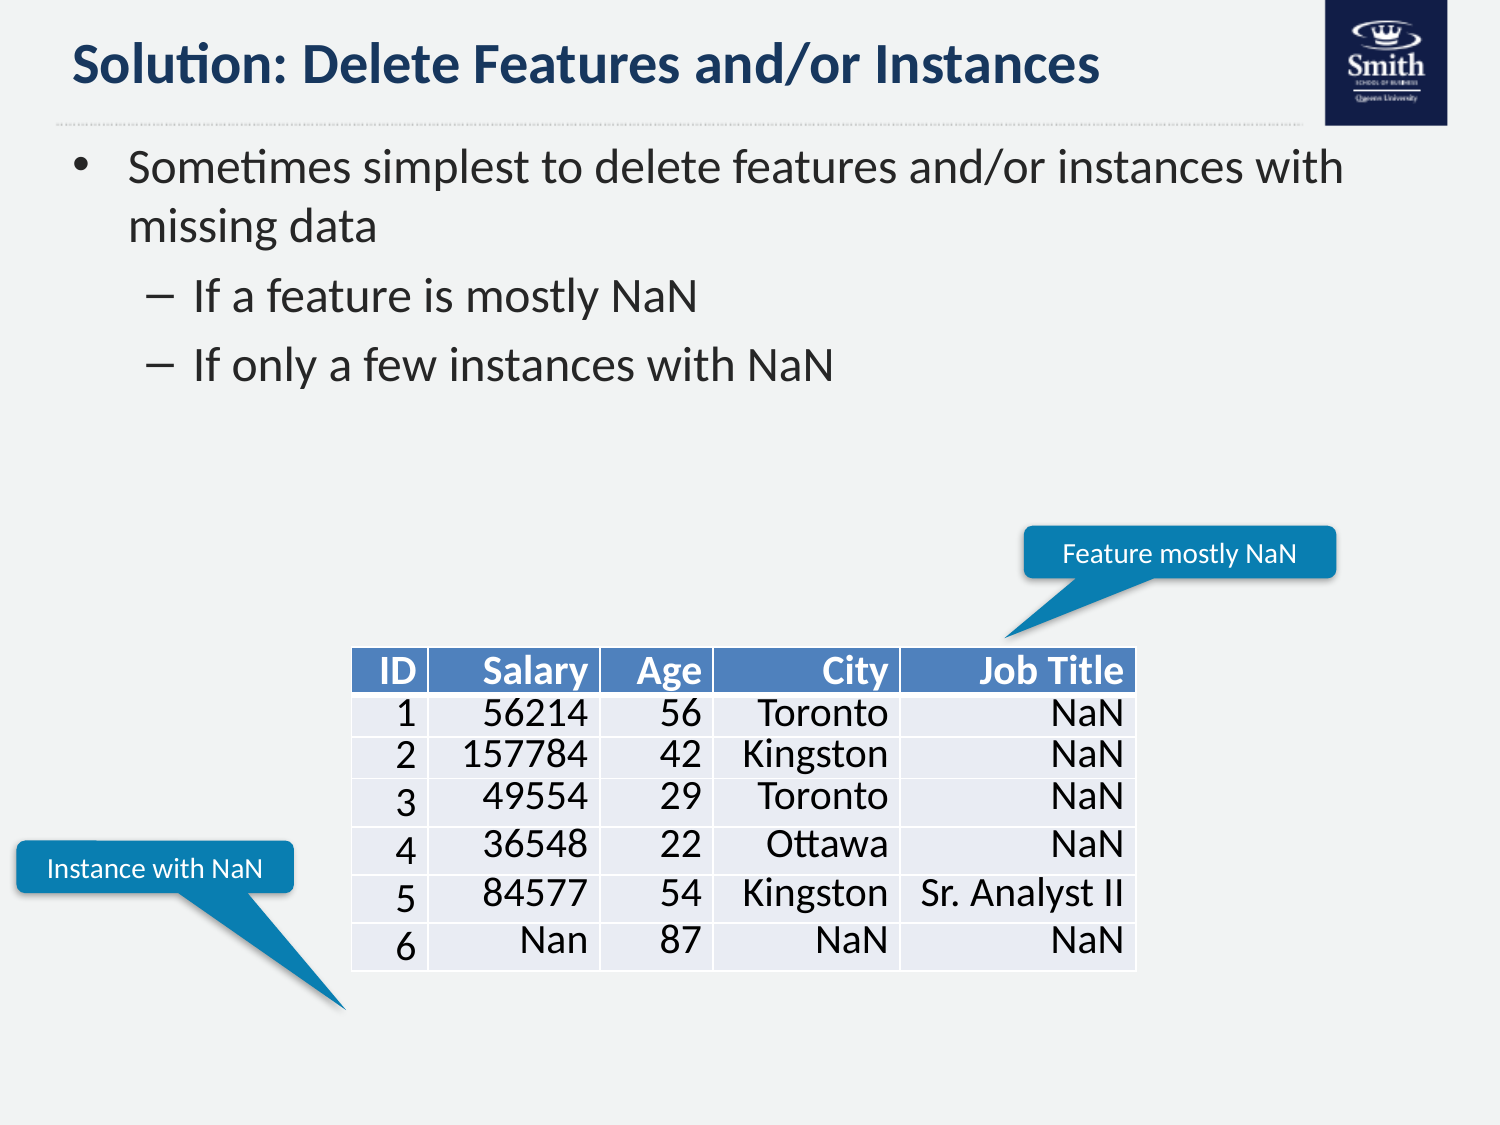

# Solution: Delete Features and/or Instances
Sometimes simplest to delete features and/or instances with missing data
If a feature is mostly NaN
If only a few instances with NaN
Feature mostly NaN
| ID | Salary | Age | City | Job Title |
| --- | --- | --- | --- | --- |
| 1 | 56214 | 56 | Toronto | NaN |
| 2 | 157784 | 42 | Kingston | NaN |
| 3 | 49554 | 29 | Toronto | NaN |
| 4 | 36548 | 22 | Ottawa | NaN |
| 5 | 84577 | 54 | Kingston | Sr. Analyst II |
| 6 | Nan | 87 | NaN | NaN |
Instance with NaN